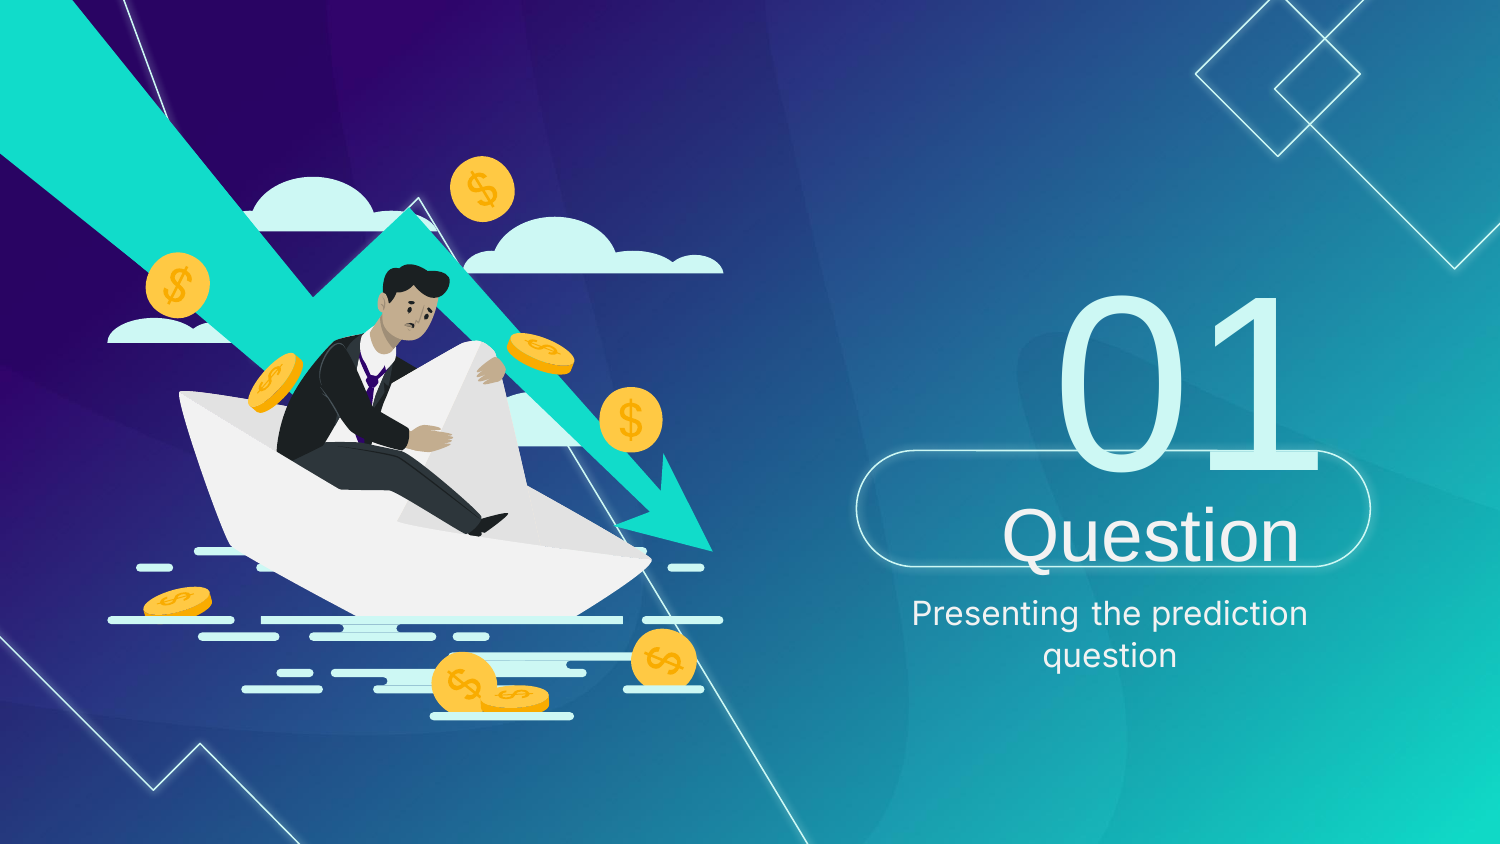

01

# Question
Presenting the prediction
question